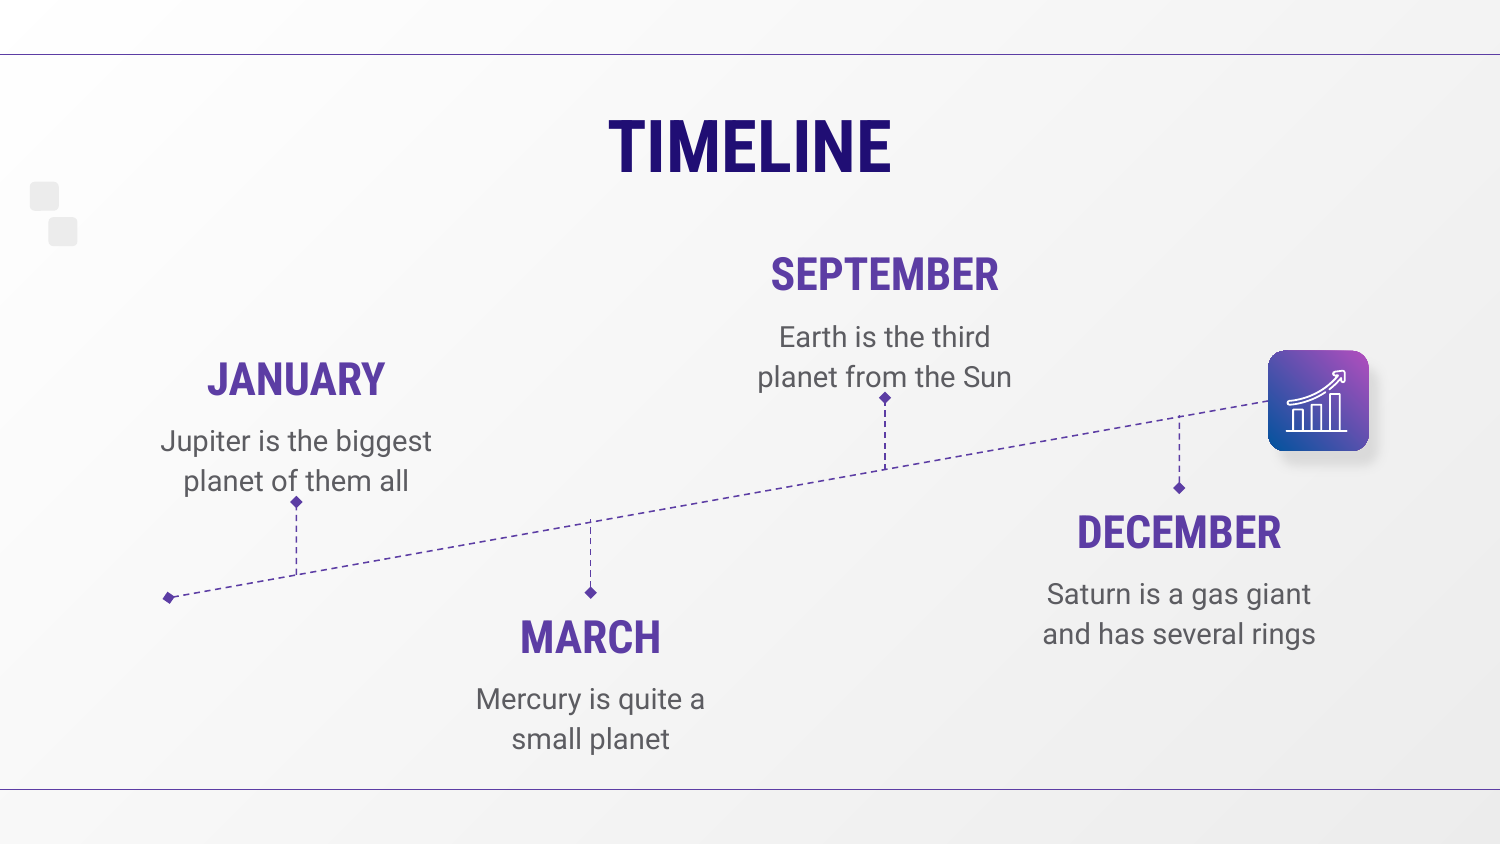

# TIMELINE
SEPTEMBER
Earth is the third planet from the Sun
JANUARY

Jupiter is the biggest planet of them all
DECEMBER
Saturn is a gas giant and has several rings
MARCH
Mercury is quite a small planet